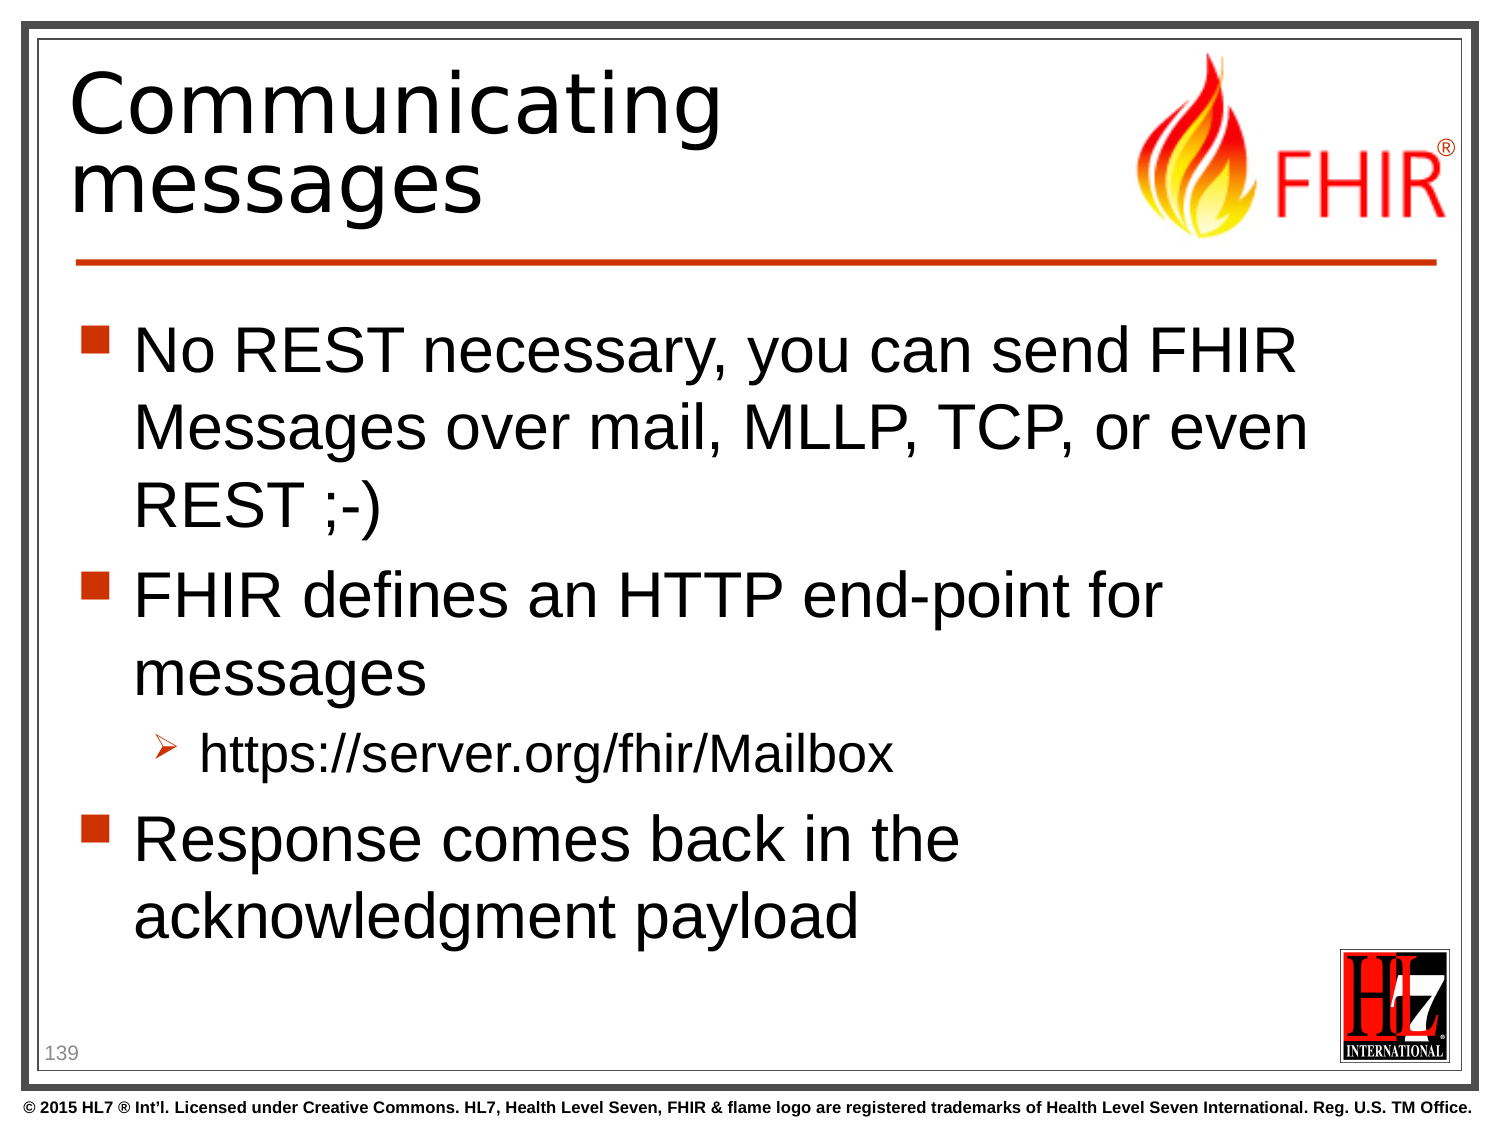

# Communicating messages
No REST necessary, you can send FHIR Messages over mail, MLLP, TCP, or even REST ;-)
FHIR defines an HTTP end-point for messages
https://server.org/fhir/Mailbox
Response comes back in the acknowledgment payload
139